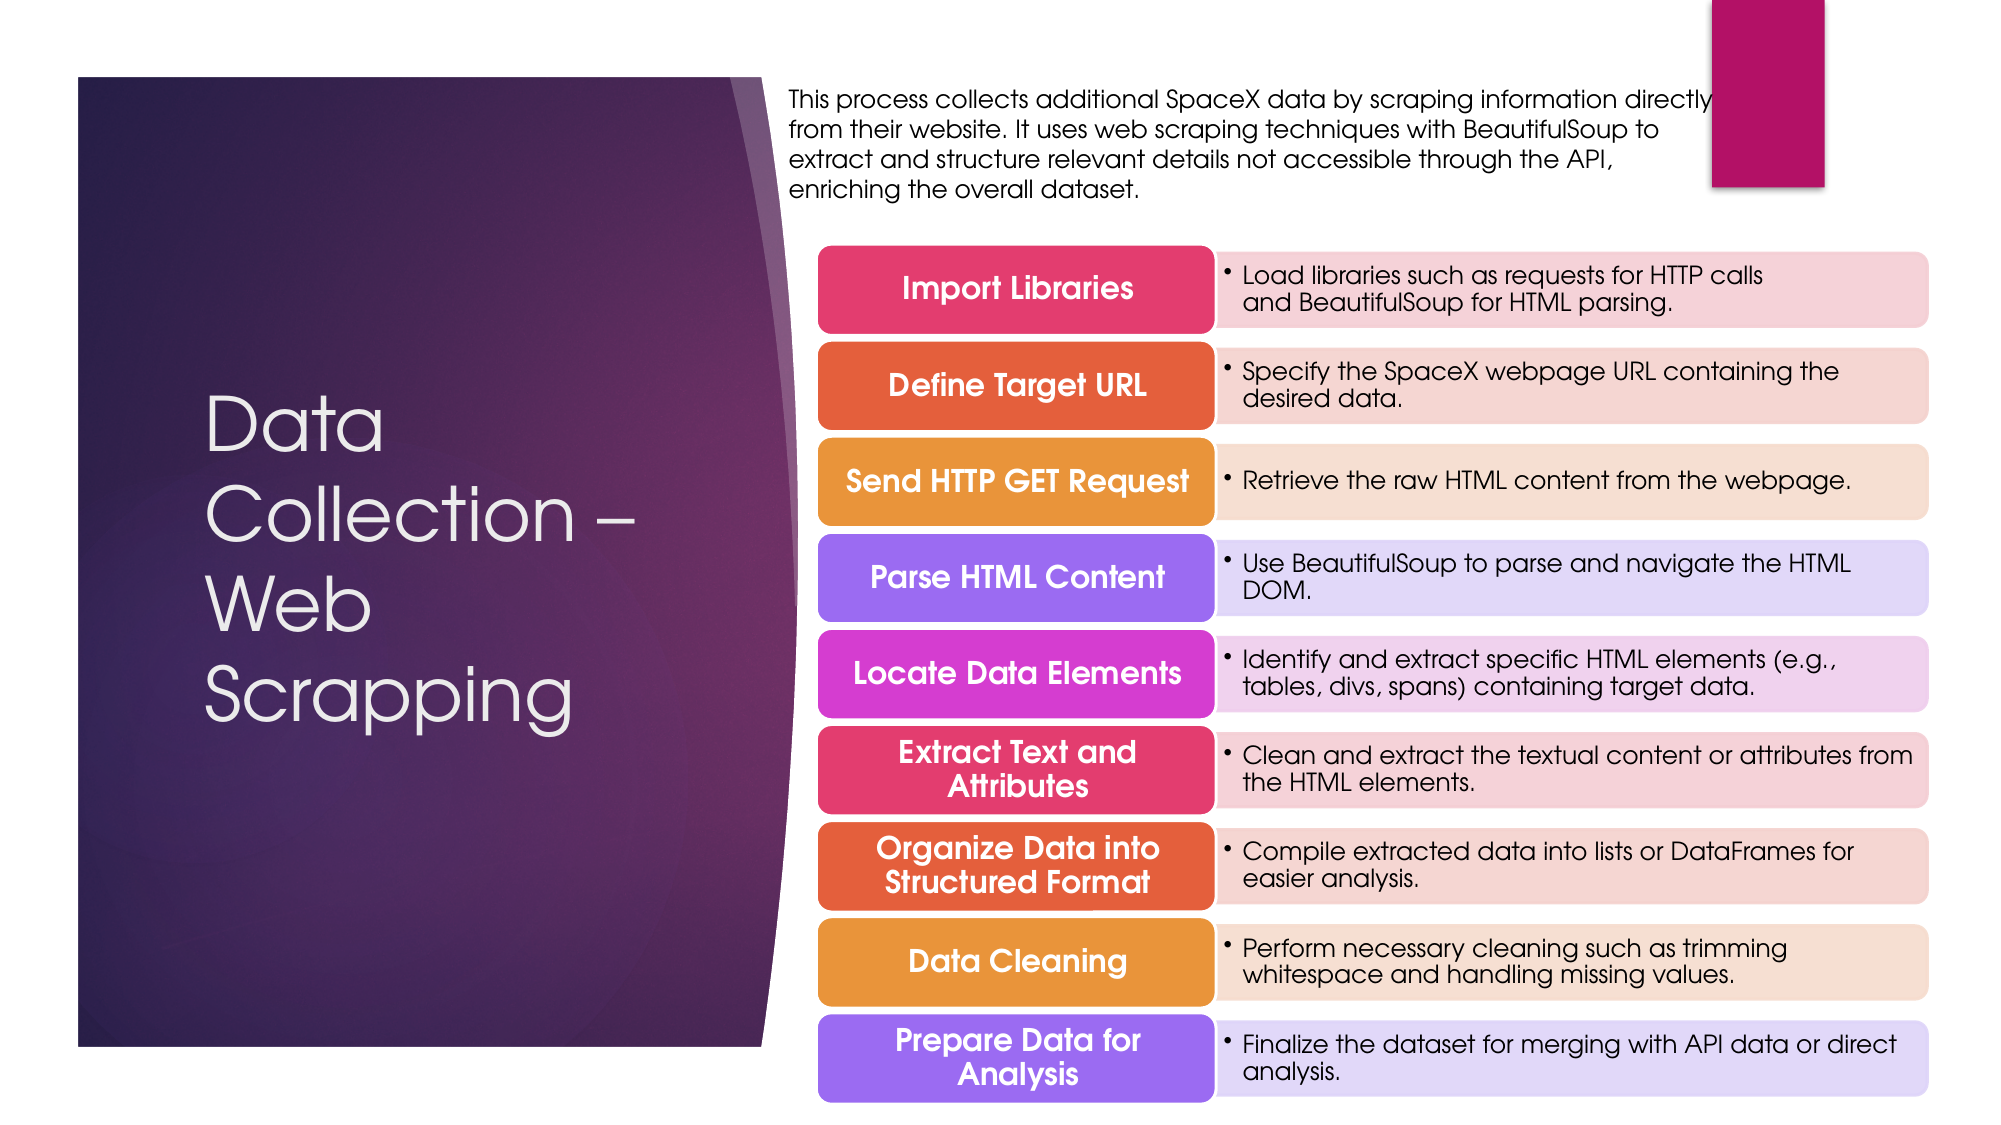

This process collects additional SpaceX data by scraping information directly from their website. It uses web scraping techniques with BeautifulSoup to extract and structure relevant details not accessible through the API, enriching the overall dataset.
# Data Collection – Web Scrapping
Load libraries such as requests for HTTP calls and BeautifulSoup for HTML parsing.
Import Libraries
Specify the SpaceX webpage URL containing the desired data.
Define Target URL
Retrieve the raw HTML content from the webpage.
Send HTTP GET Request
Use BeautifulSoup to parse and navigate the HTML DOM.
Parse HTML Content
Identify and extract specific HTML elements (e.g., tables, divs, spans) containing target data.
Locate Data Elements
Clean and extract the textual content or attributes from the HTML elements.
Extract Text and Attributes
Compile extracted data into lists or DataFrames for easier analysis.
Organize Data into Structured Format
Perform necessary cleaning such as trimming whitespace and handling missing values.
Data Cleaning
Finalize the dataset for merging with API data or direct analysis.
Prepare Data for Analysis